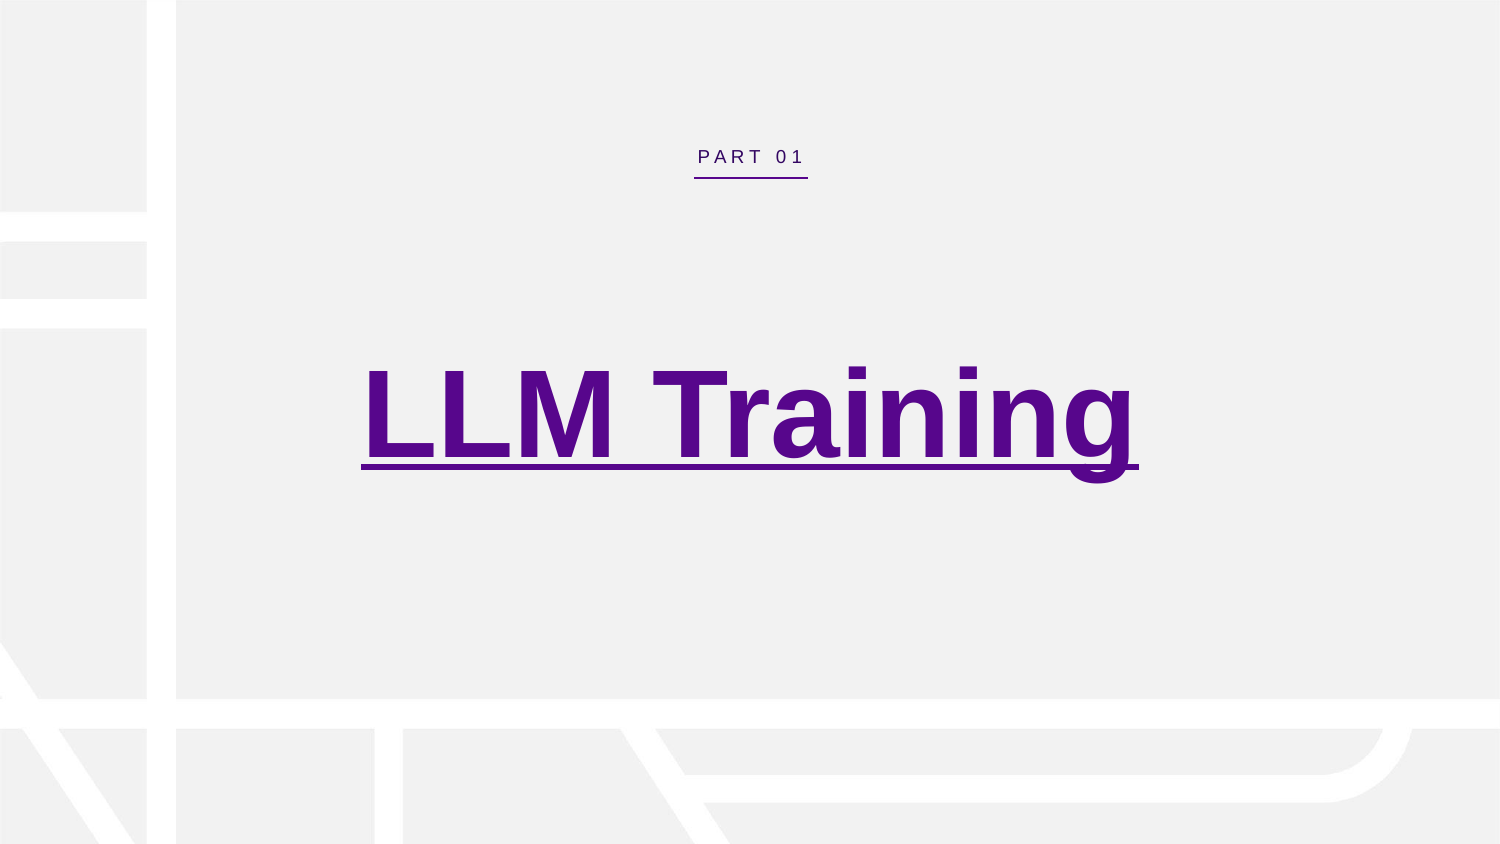

P A R T   0 1
# LLM Training